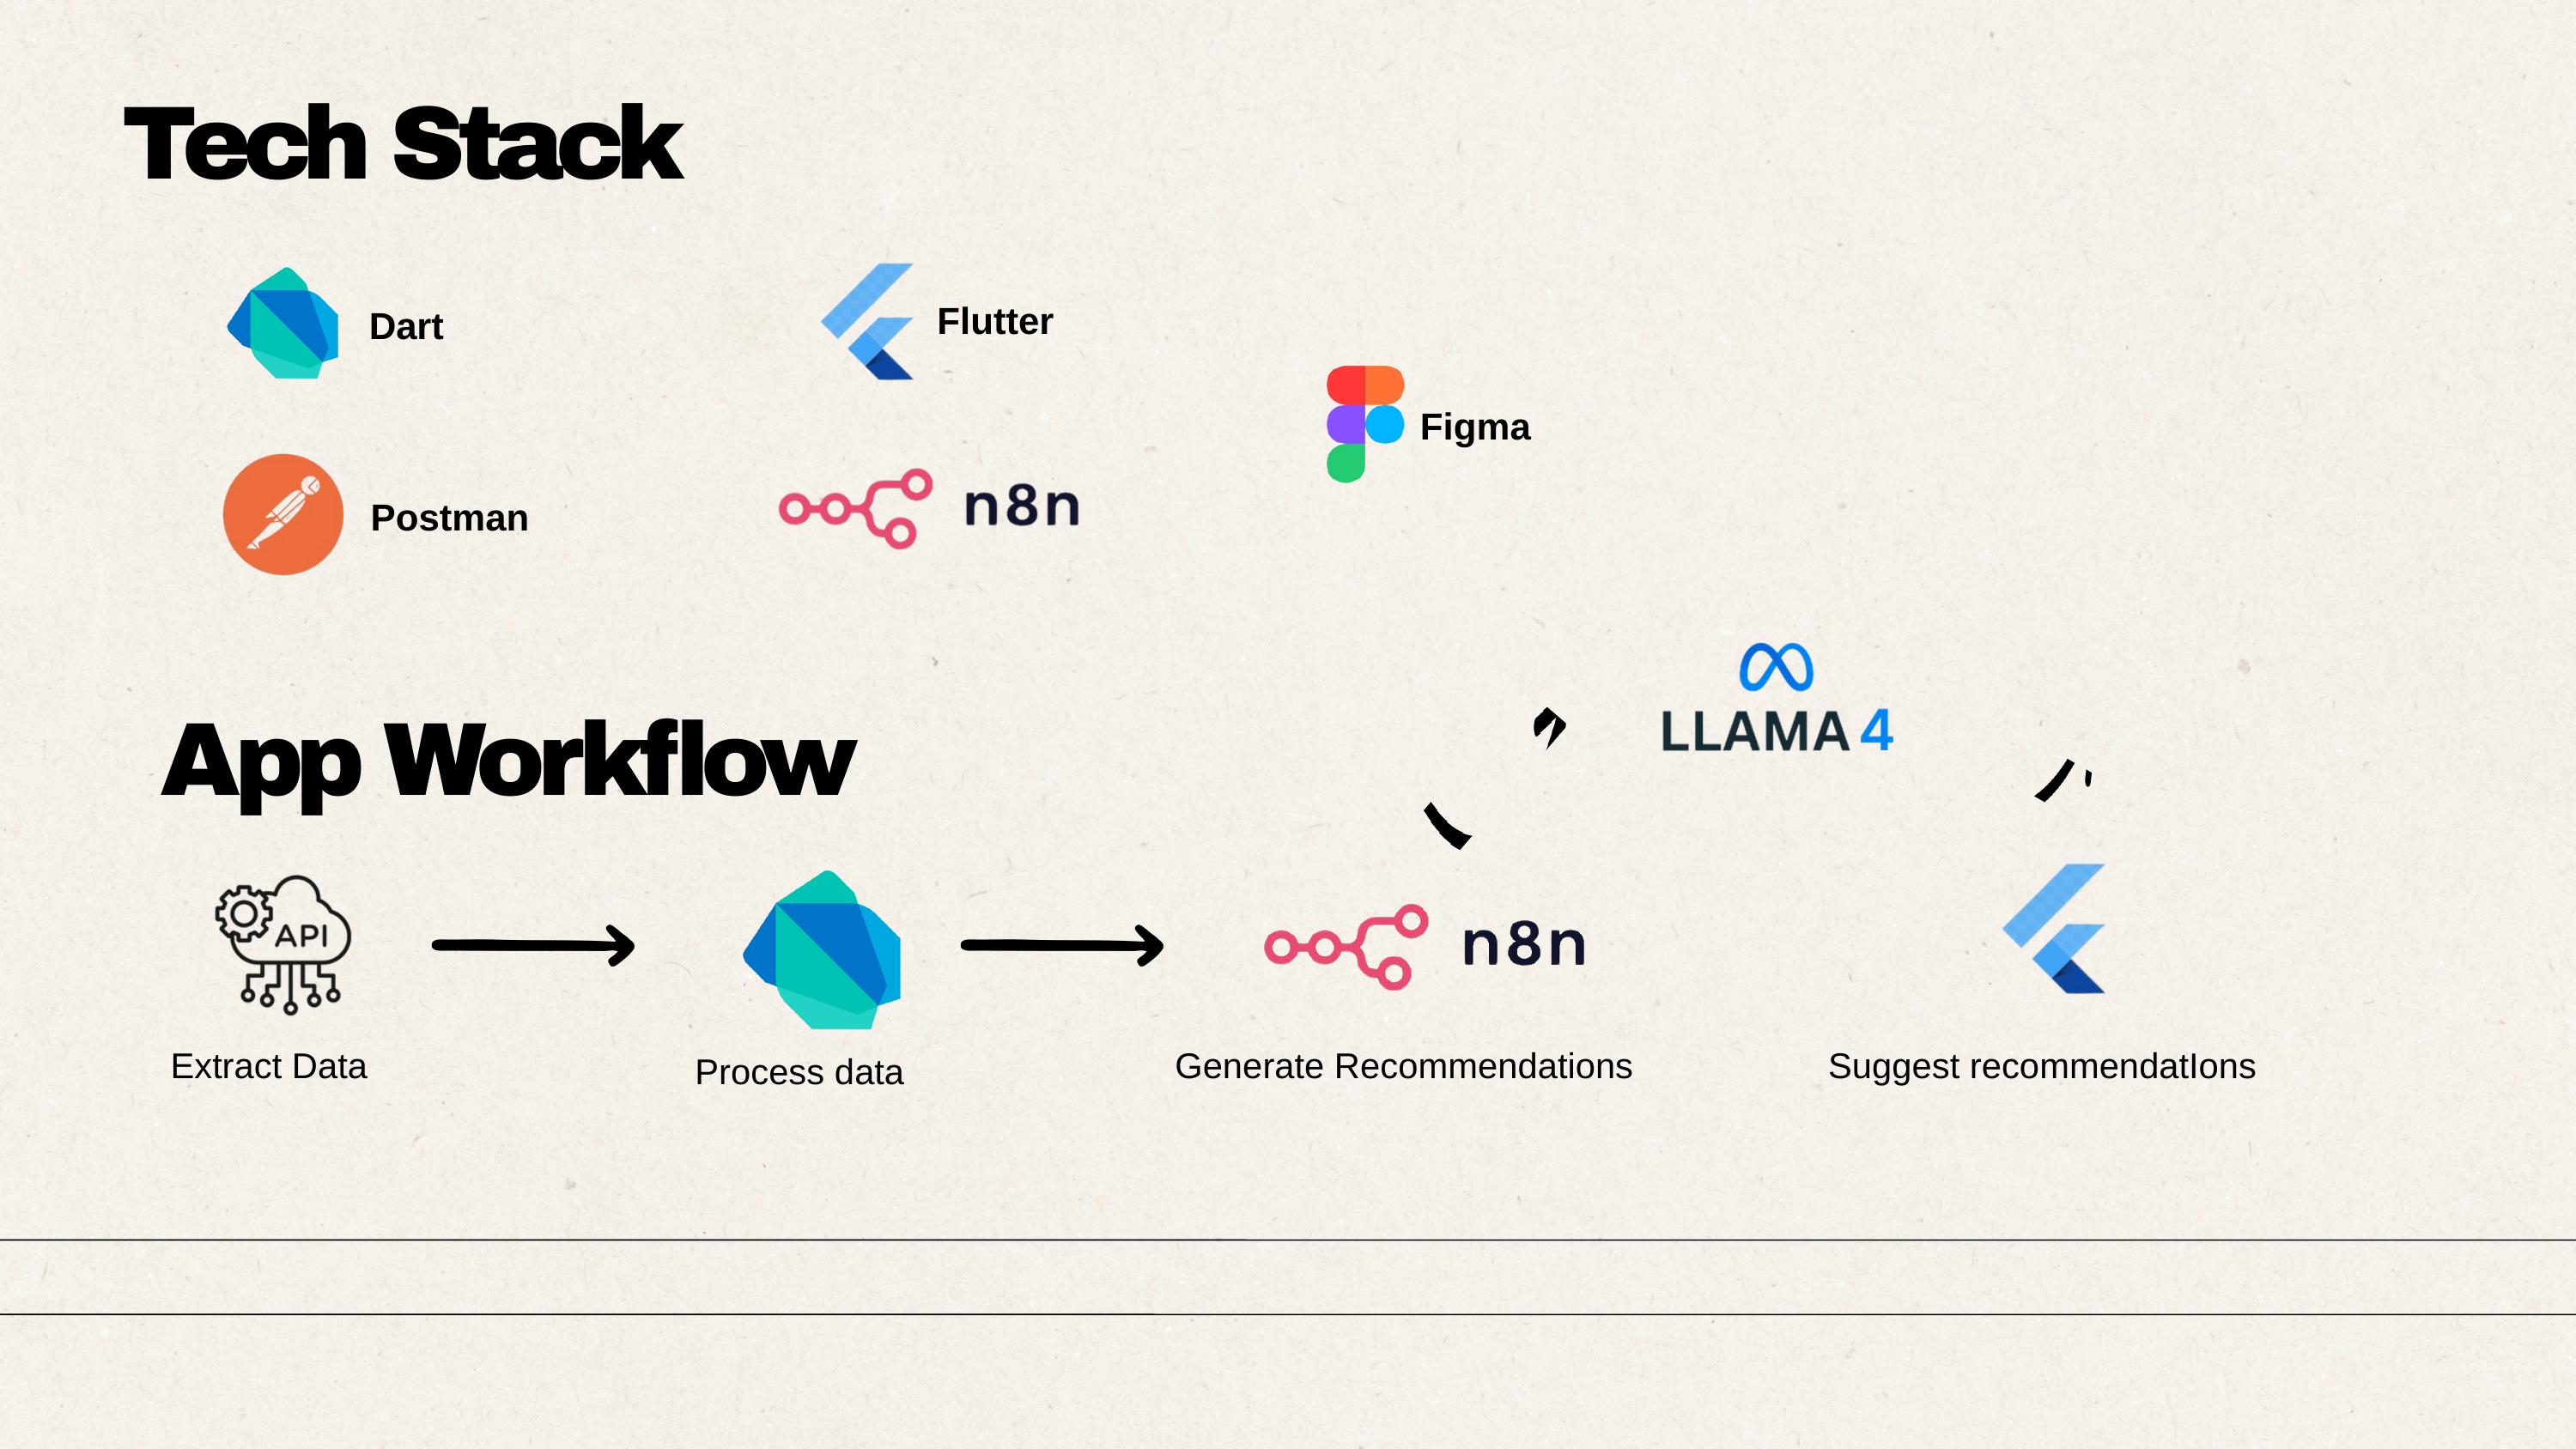

Tech Stack

Flutter
Dart

Figma

Postman

App Workflow

Extract Data
Generate Recommendations
Suggest recommendatIons
Process data